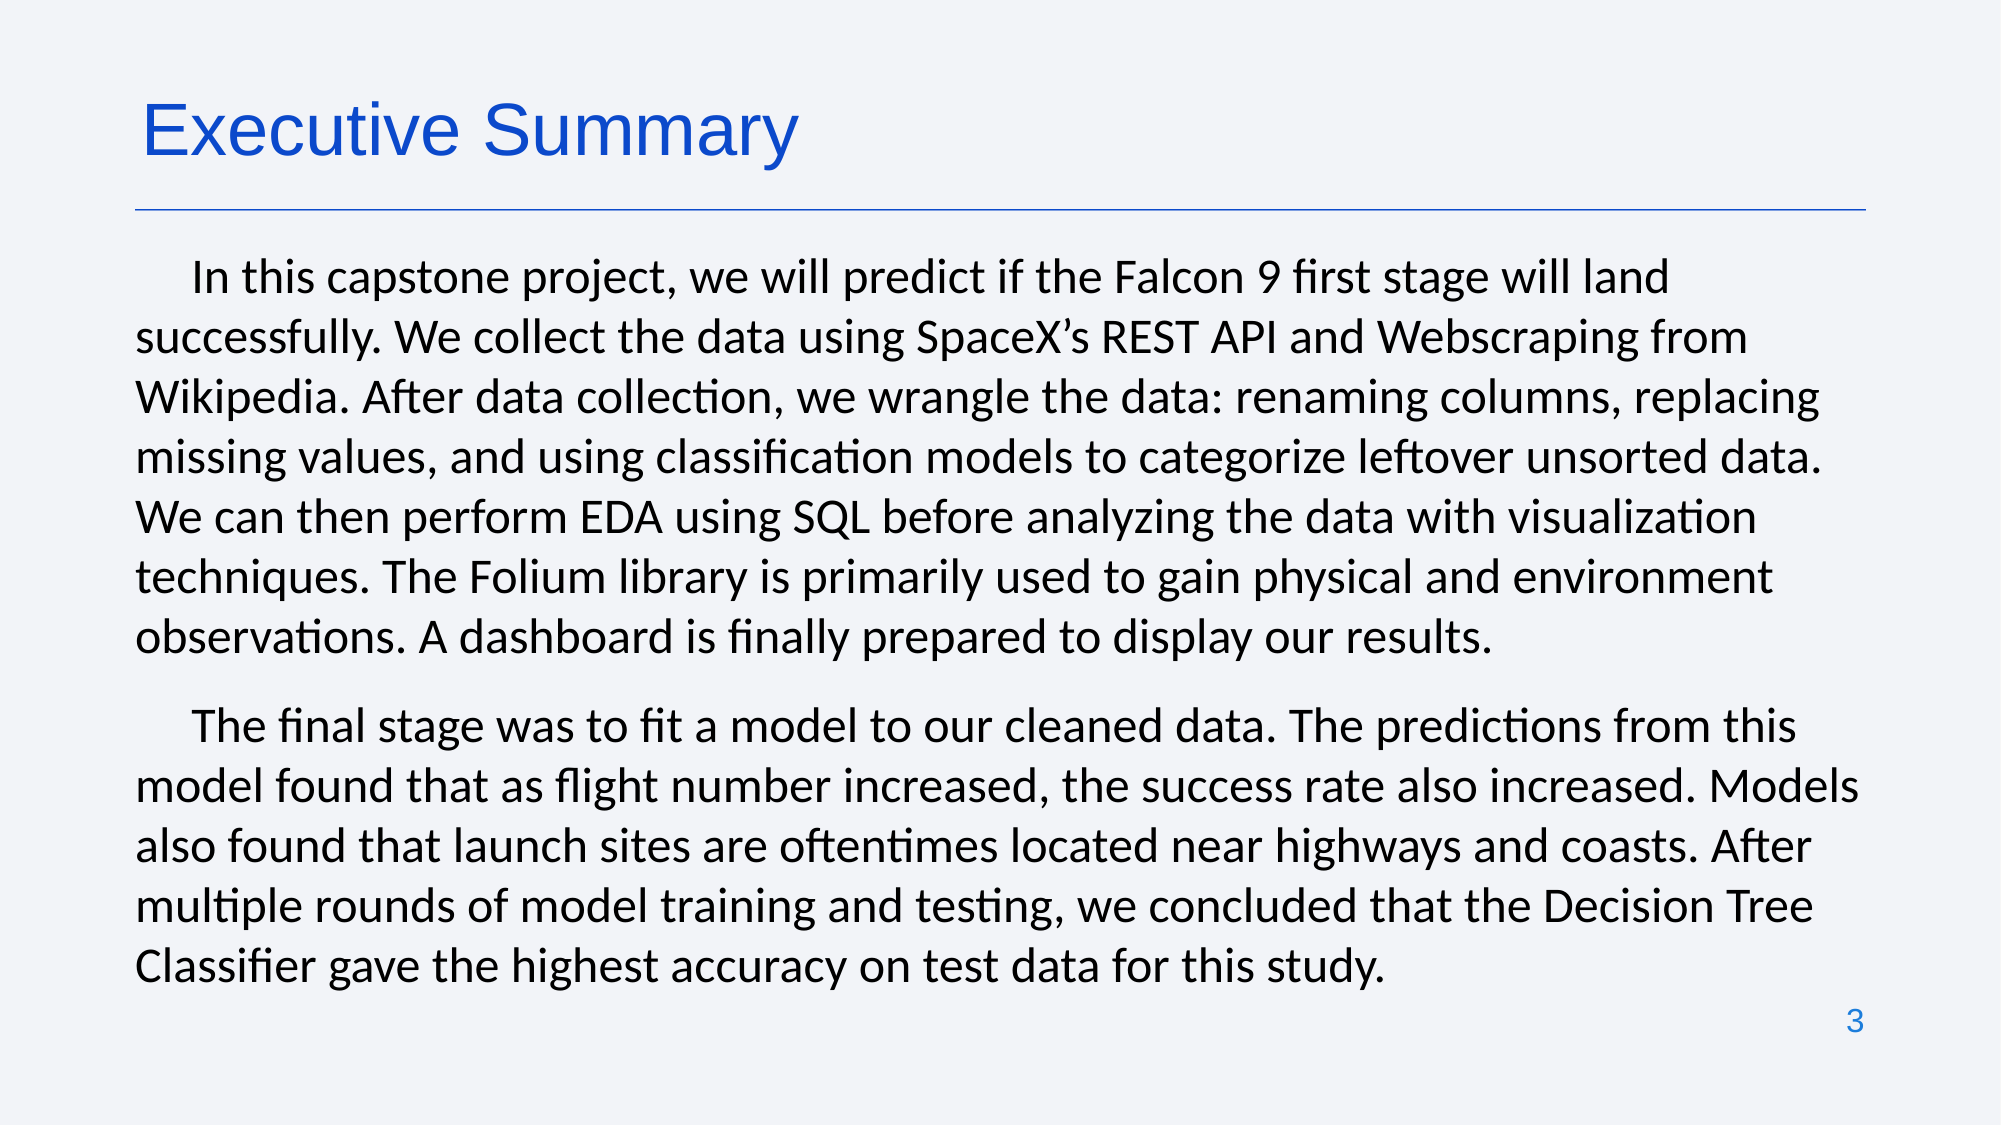

Executive Summary
     In this capstone project, we will predict if the Falcon 9 first stage will land successfully. We collect the data using SpaceX’s REST API and Webscraping from Wikipedia. After data collection, we wrangle the data: renaming columns, replacing missing values, and using classification models to categorize leftover unsorted data. We can then perform EDA using SQL before analyzing the data with visualization techniques. The Folium library is primarily used to gain physical and environment observations. A dashboard is finally prepared to display our results.
     The final stage was to fit a model to our cleaned data. The predictions from this model found that as flight number increased, the success rate also increased. Models also found that launch sites are oftentimes located near highways and coasts. After multiple rounds of model training and testing, we concluded that the Decision Tree Classifier gave the highest accuracy on test data for this study.

3